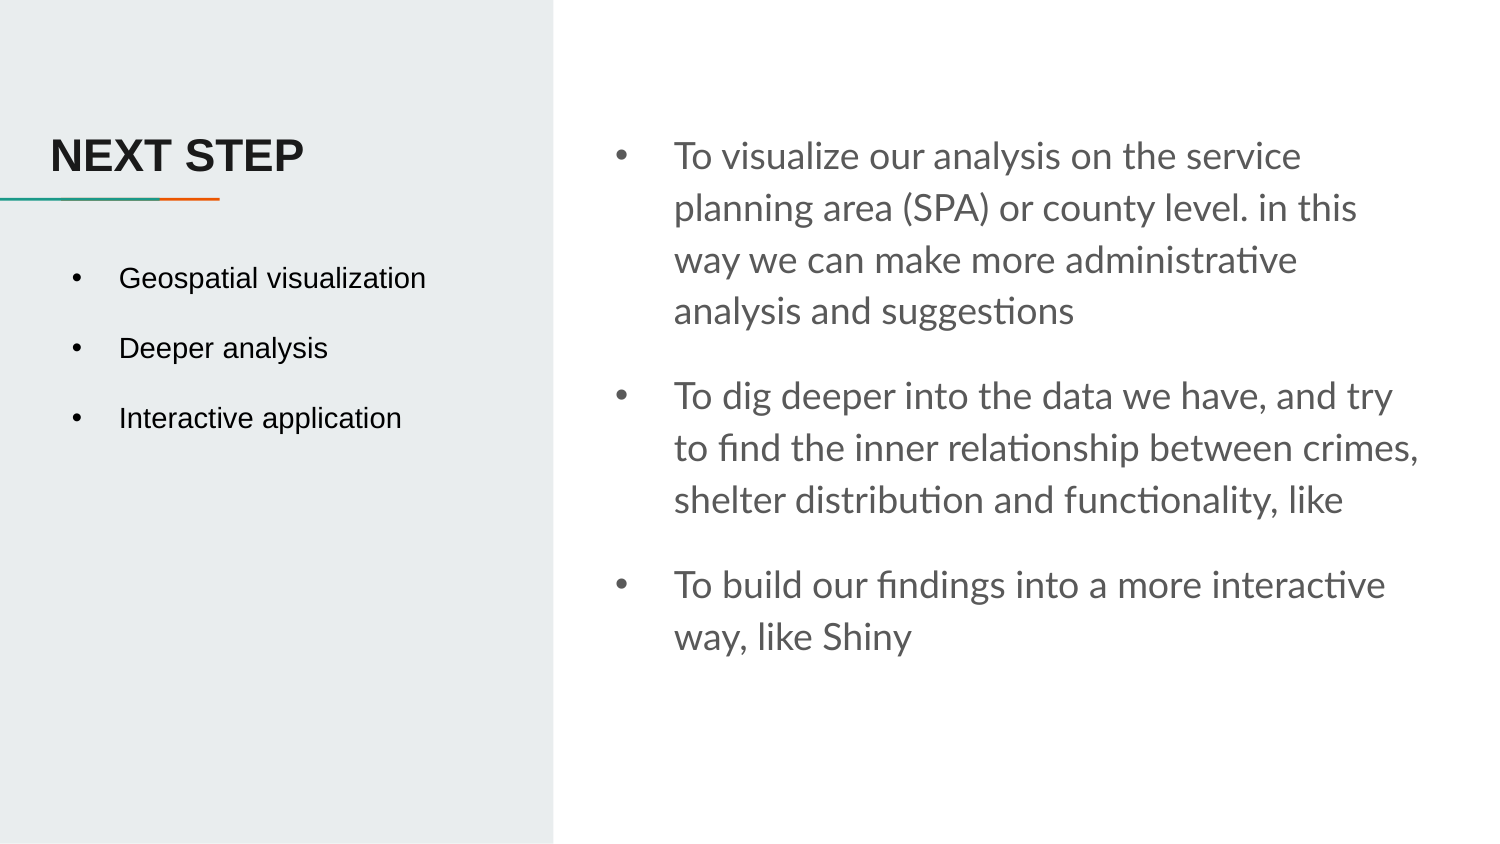

# NEXT STEP
To visualize our analysis on the service planning area (SPA) or county level. in this way we can make more administrative analysis and suggestions
To dig deeper into the data we have, and try to find the inner relationship between crimes, shelter distribution and functionality, like
To build our findings into a more interactive way, like Shiny

Geospatial visualization

Deeper analysis

Interactive application